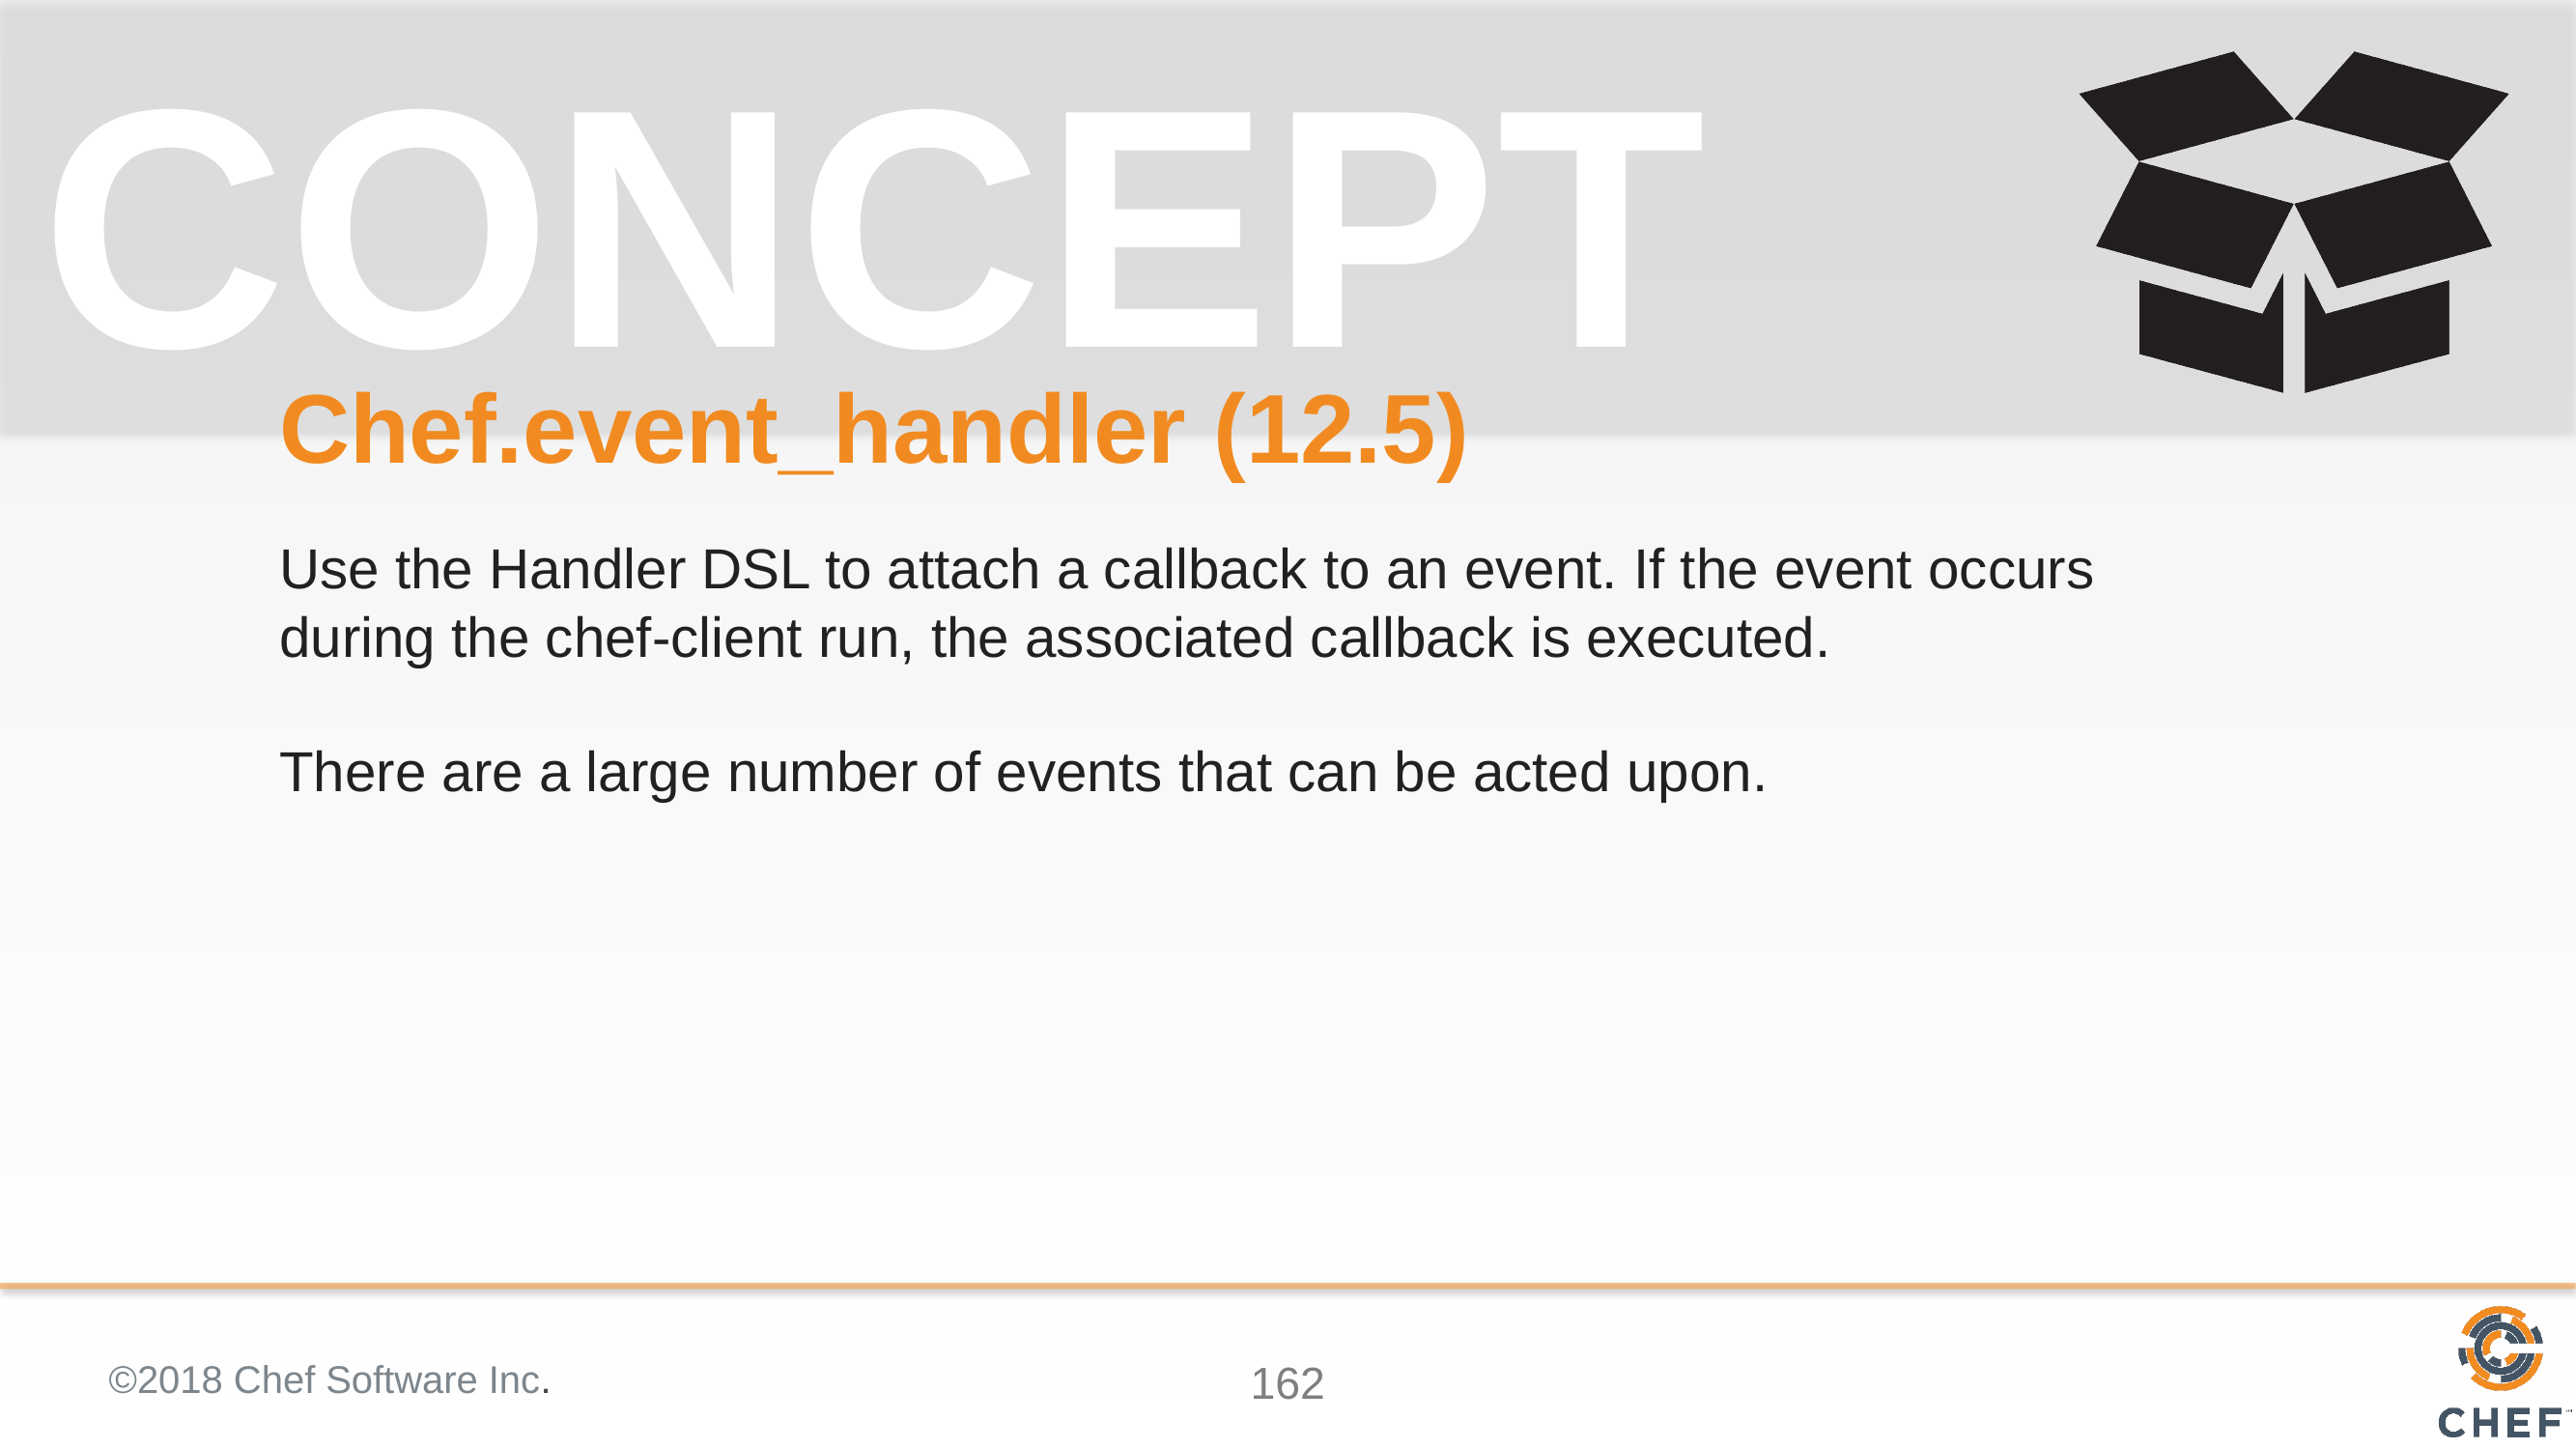

# Chef.event_handler (12.5)
Use the Handler DSL to attach a callback to an event. If the event occurs during the chef-client run, the associated callback is executed.

There are a large number of events that can be acted upon.